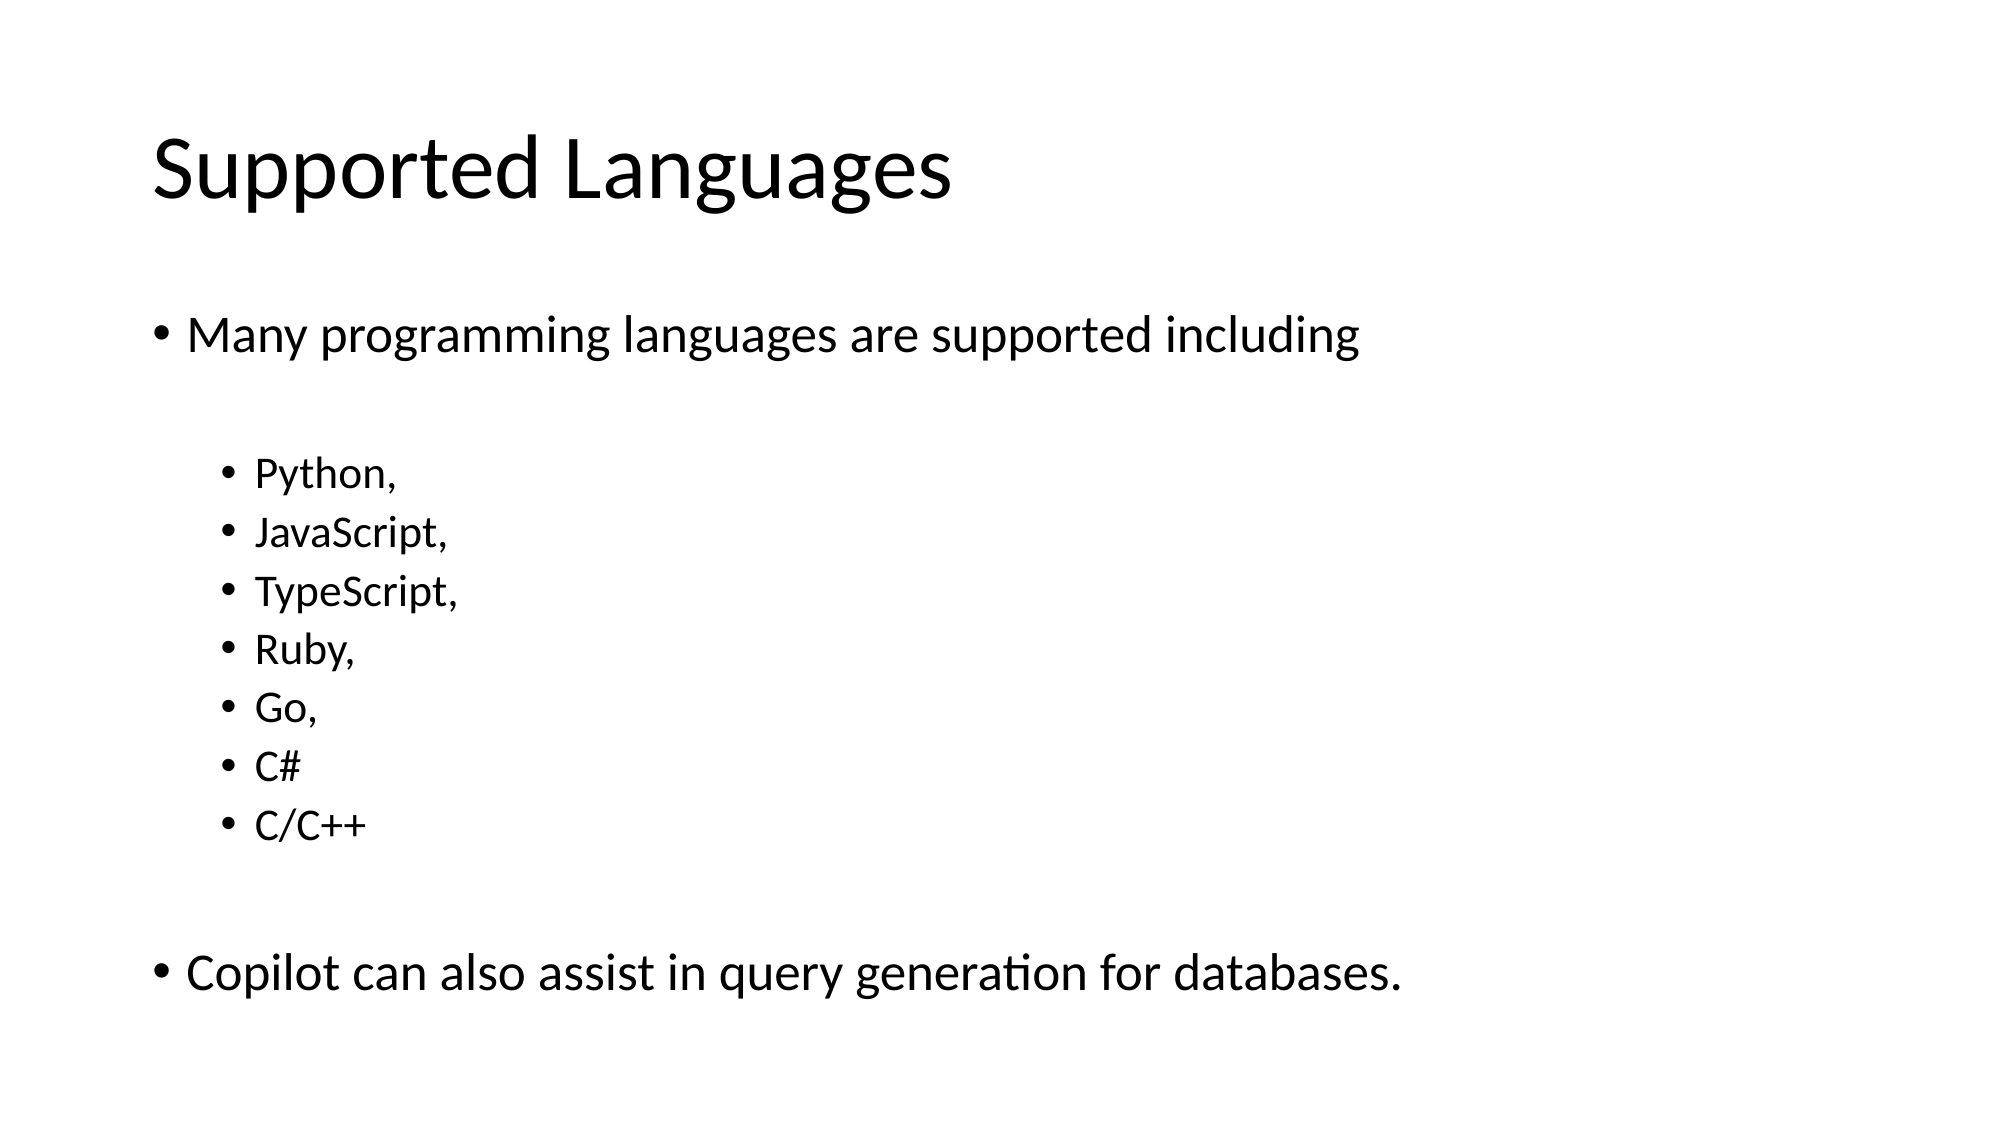

# Supported Languages
Many programming languages are supported including

Python,
JavaScript,
TypeScript,
Ruby,
Go,
C#
C/C++

Copilot can also assist in query generation for databases.